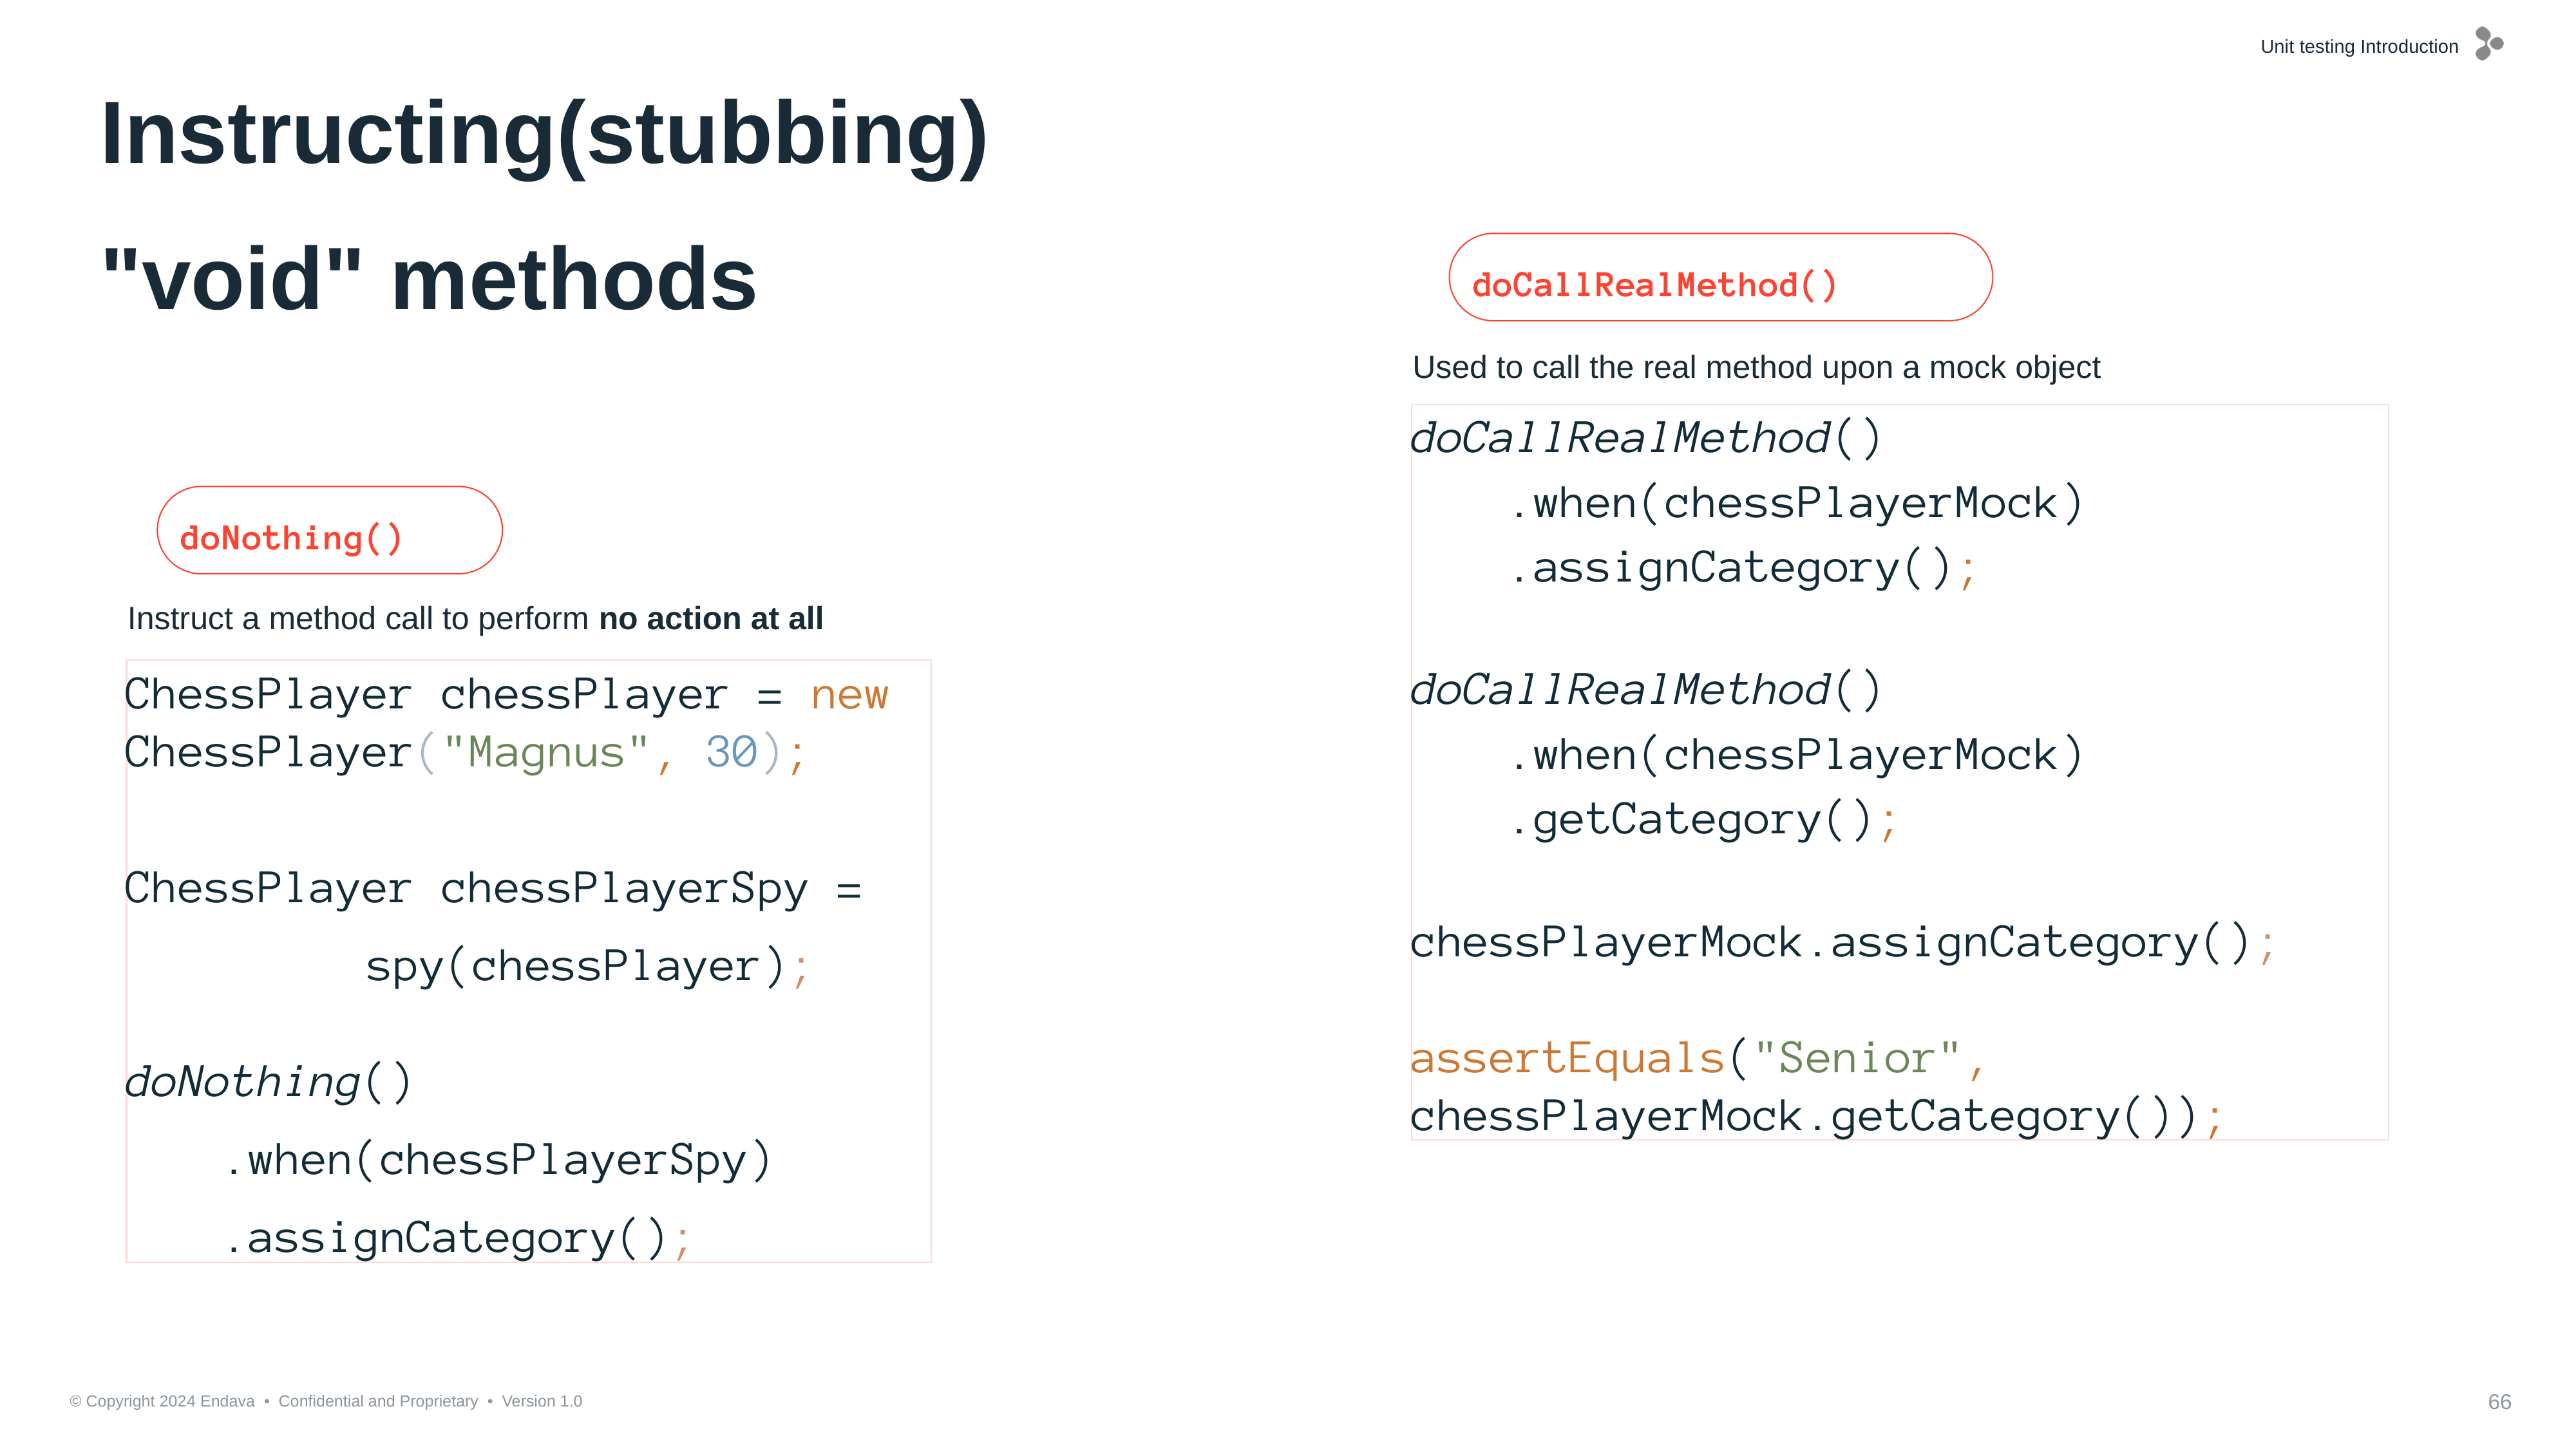

Instructing(stubbing)
"void" methods
doCallRealMethod()
Used to call the real method upon a mock object
doCallRealMethod()
  .when(chessPlayerMock)
  .assignCategory();
doCallRealMethod()
  .when(chessPlayerMock)
  .getCategory();
chessPlayerMock.assignCategory();
assertEquals("Senior", chessPlayerMock.getCategory());
doNothing()
Instruct a method call to perform no action at all
ChessPlayer chessPlayer = new ChessPlayer("Magnus", 30);
ChessPlayer chessPlayerSpy =
     spy(chessPlayer);
doNothing()
  .when(chessPlayerSpy)
  .assignCategory();
66